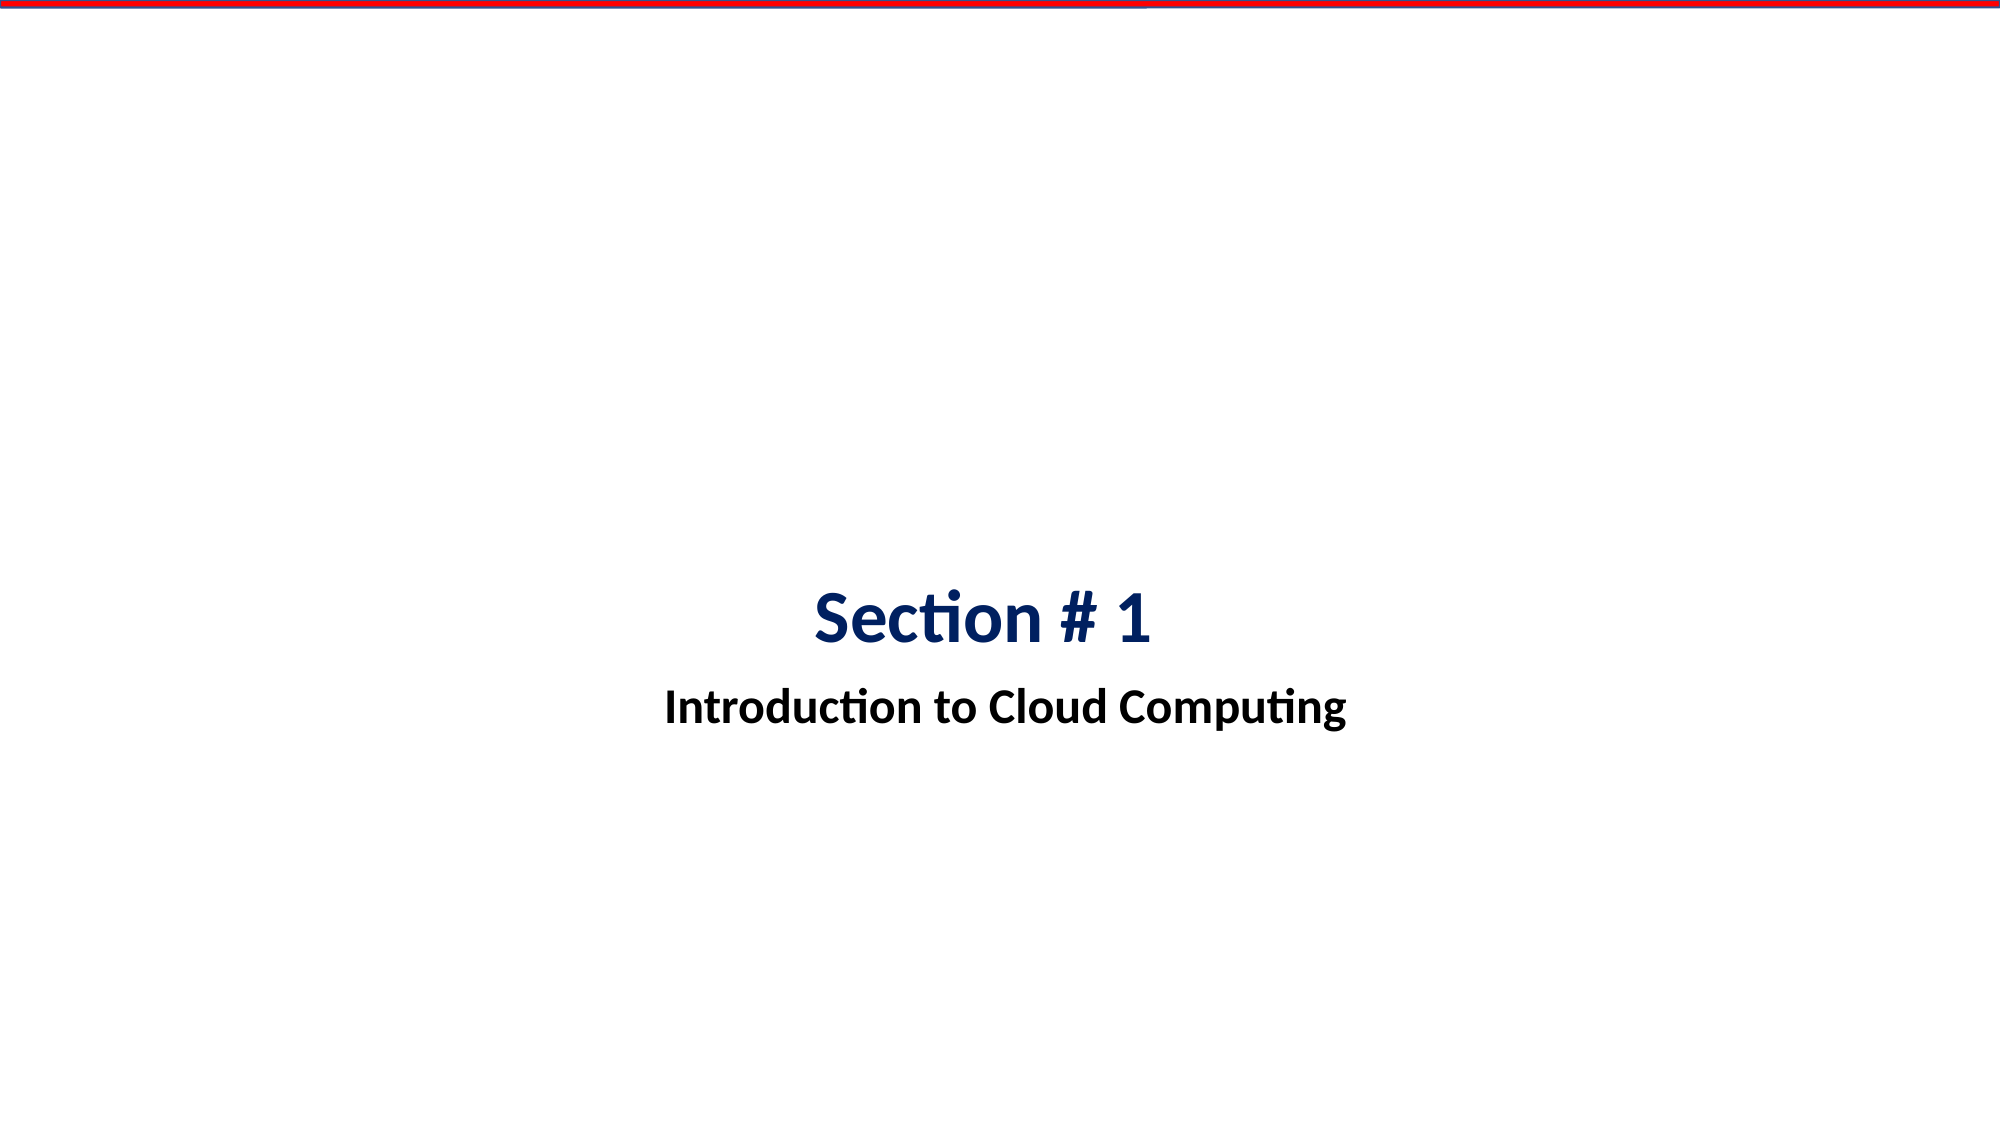

Section # 1
 Introduction to Cloud Computing